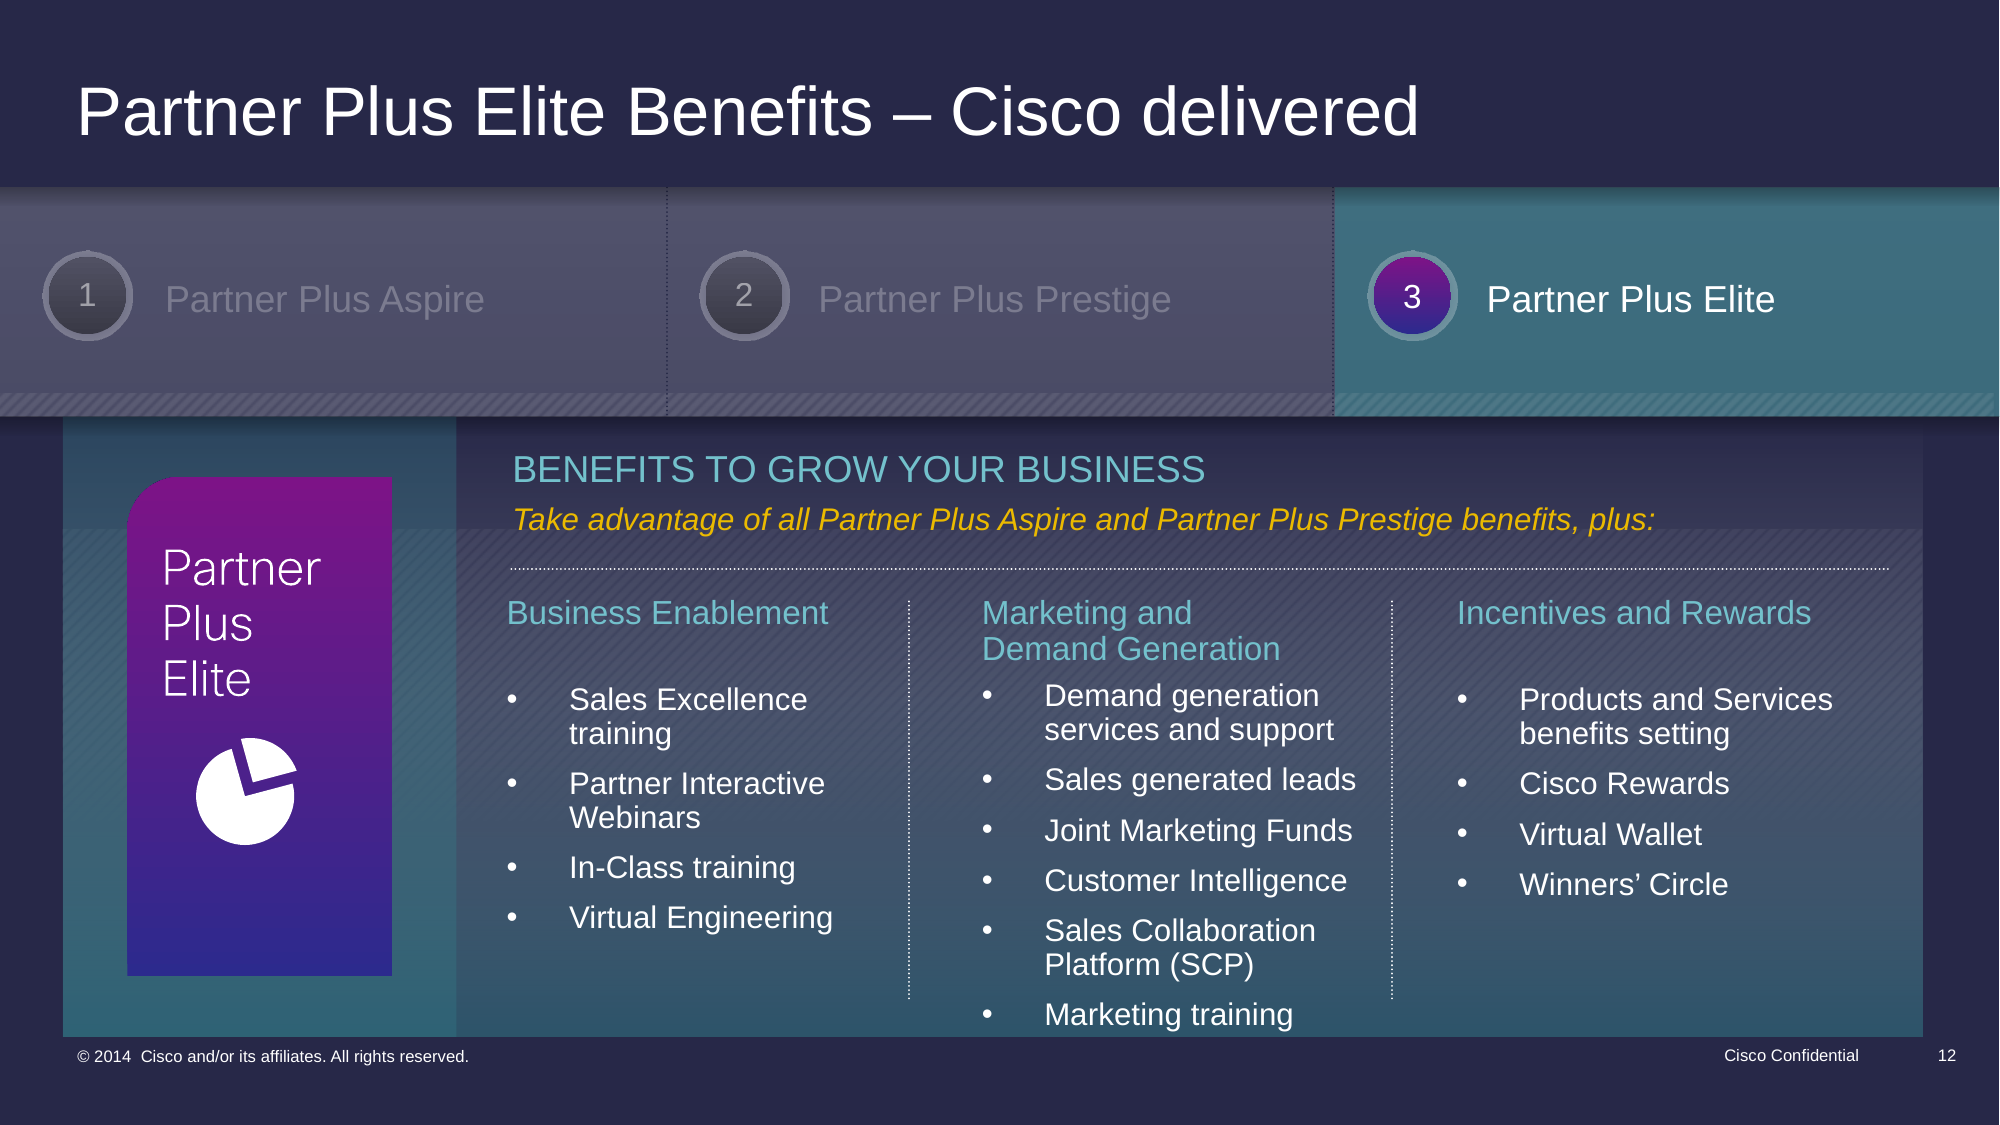

# Partner Plus Elite Benefits – Cisco delivered

Partner Plus Aspire
Partner Plus Prestige
Partner Plus Elite

1

2

3

BENEFITS TO GROW YOUR BUSINESS
Take advantage of all Partner Plus Aspire and Partner Plus Prestige benefits, plus:
Business Enablement
Sales Excellence training
Partner Interactive Webinars
In-Class training
Virtual Engineering
Marketing and
Demand Generation
Demand generation services and support
Sales generated leads
Joint Marketing Funds
Customer Intelligence
Sales Collaboration Platform (SCP)
Marketing training
Incentives and Rewards
Products and Services benefits setting
Cisco Rewards
Virtual Wallet
Winners’ Circle